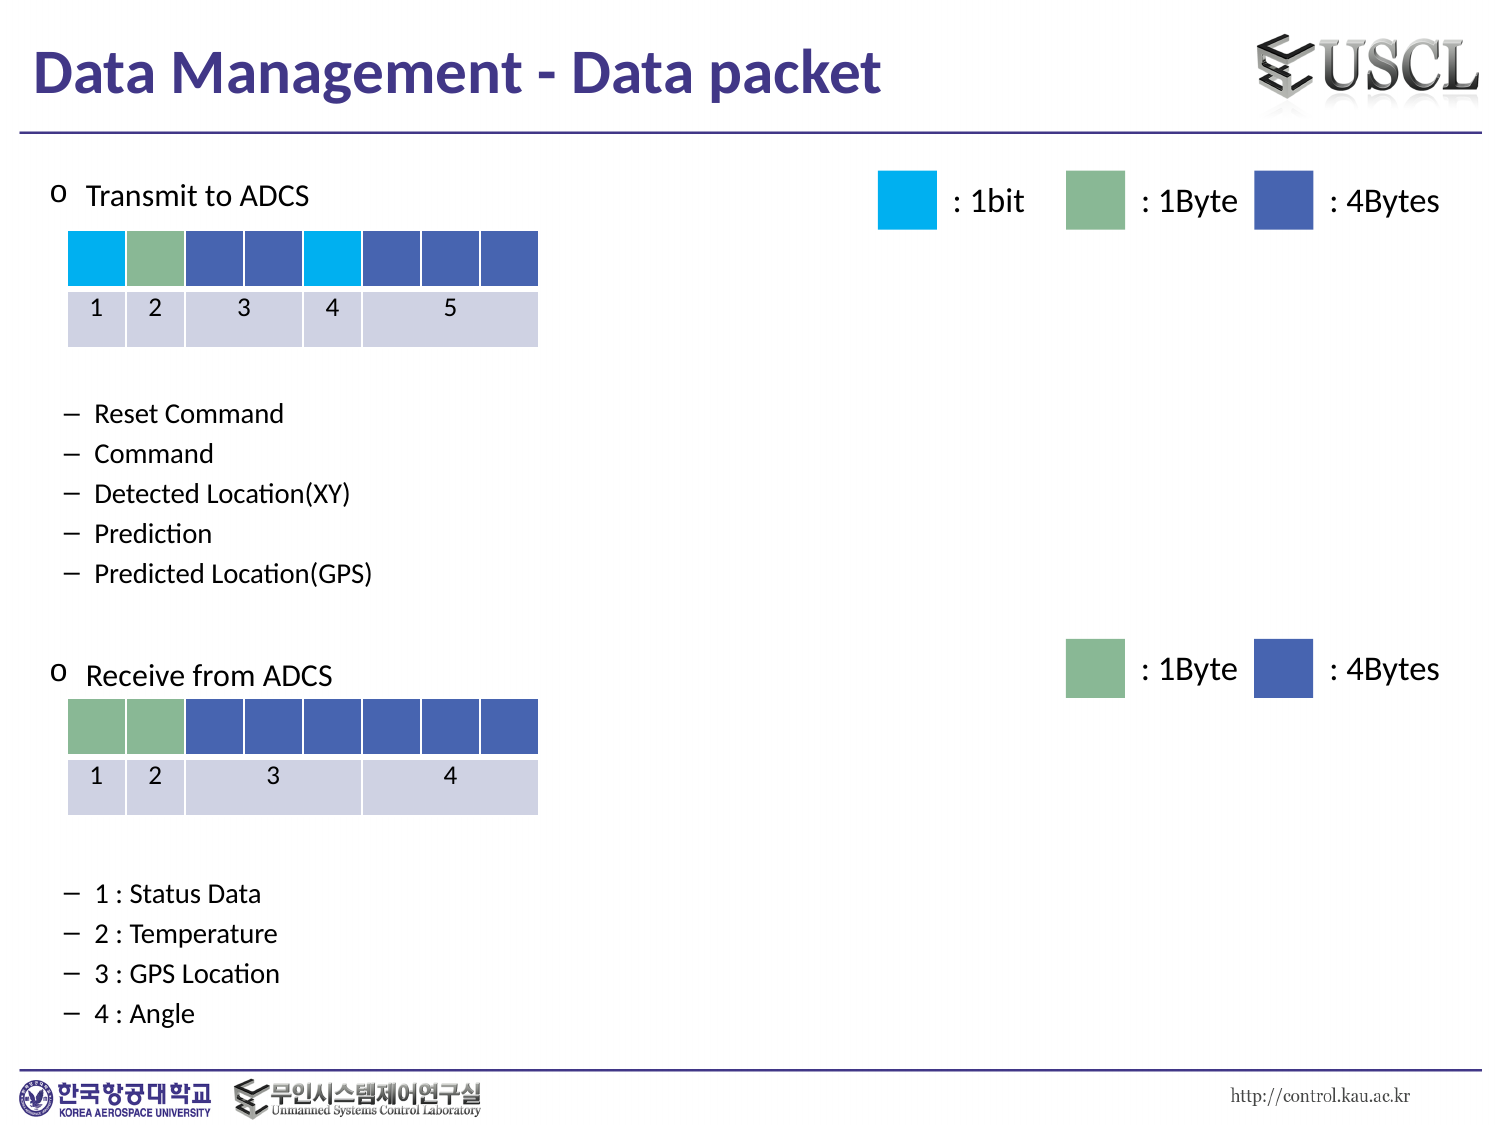

# Data Management - Data packet
Transmit to ADCS

Reset Command
Command
Detected Location(XY)
Prediction
Predicted Location(GPS)

Receive from ADCS

1 : Status Data
2 : Temperature
3 : GPS Location
4 : Angle

: 1bit

: 1Byte

: 4Bytes
|  |  |  |  |  |  |  |  |
| --- | --- | --- | --- | --- | --- | --- | --- |
| 1 | 2 | 3 |  | 4 | 5 |  |  |

: 1Byte

: 4Bytes
|  |  |  |  |  |  |  |  |
| --- | --- | --- | --- | --- | --- | --- | --- |
| 1 | 2 | 3 |  |  | 4 |  |  |